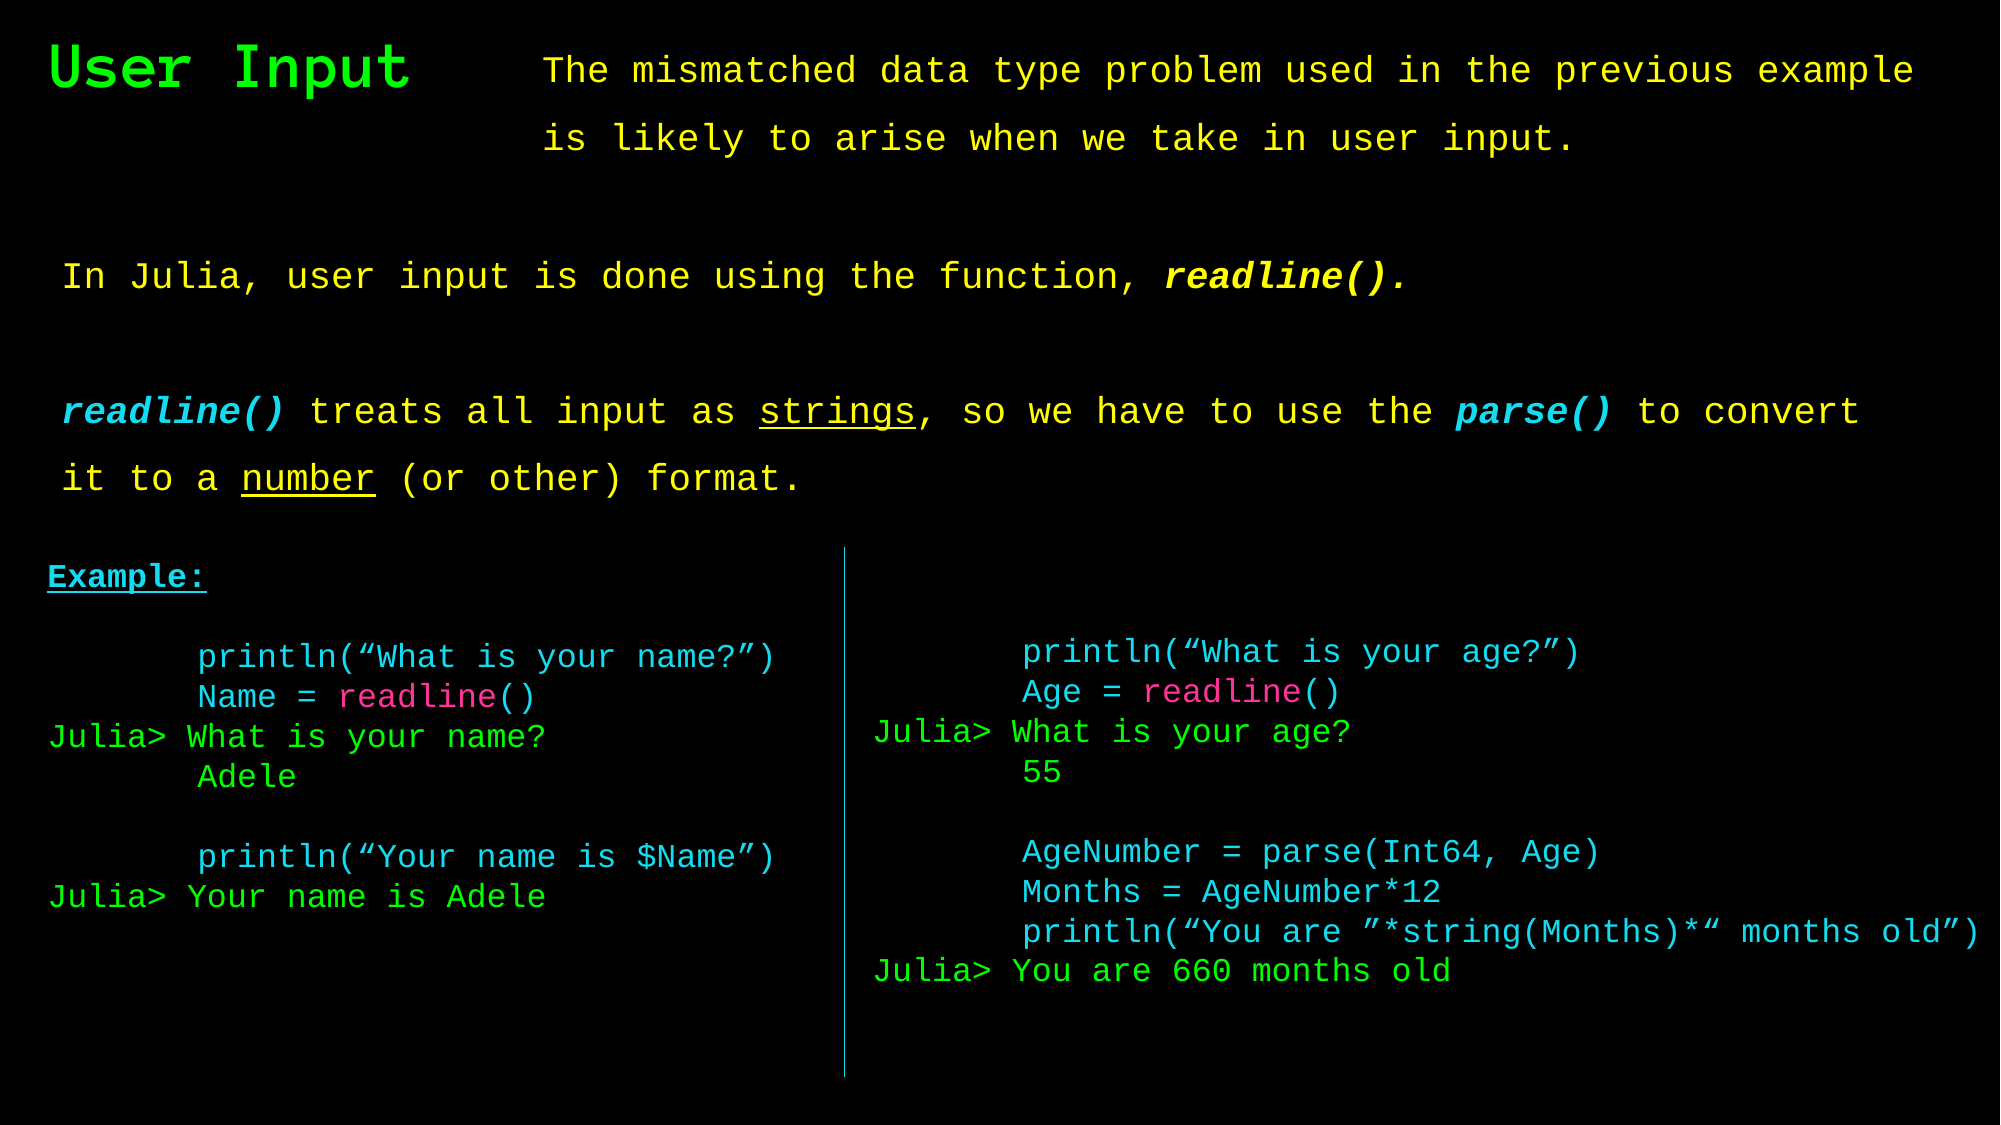

User Input
The mismatched data type problem used in the previous example is likely to arise when we take in user input.
In Julia, user input is done using the function, readline().
readline() treats all input as strings, so we have to use the parse() to convert it to a number (or other) format.
Example:

	println(“What is your name?”)
	Name = readline()
Julia> What is your name?
	Adele
	println(“Your name is $Name”)
Julia> Your name is Adele

	println(“What is your age?”)
	Age = readline()
Julia> What is your age?
	55
	AgeNumber = parse(Int64, Age)
	Months = AgeNumber*12
	println(“You are ”*string(Months)*“ months old”)
Julia> You are 660 months old